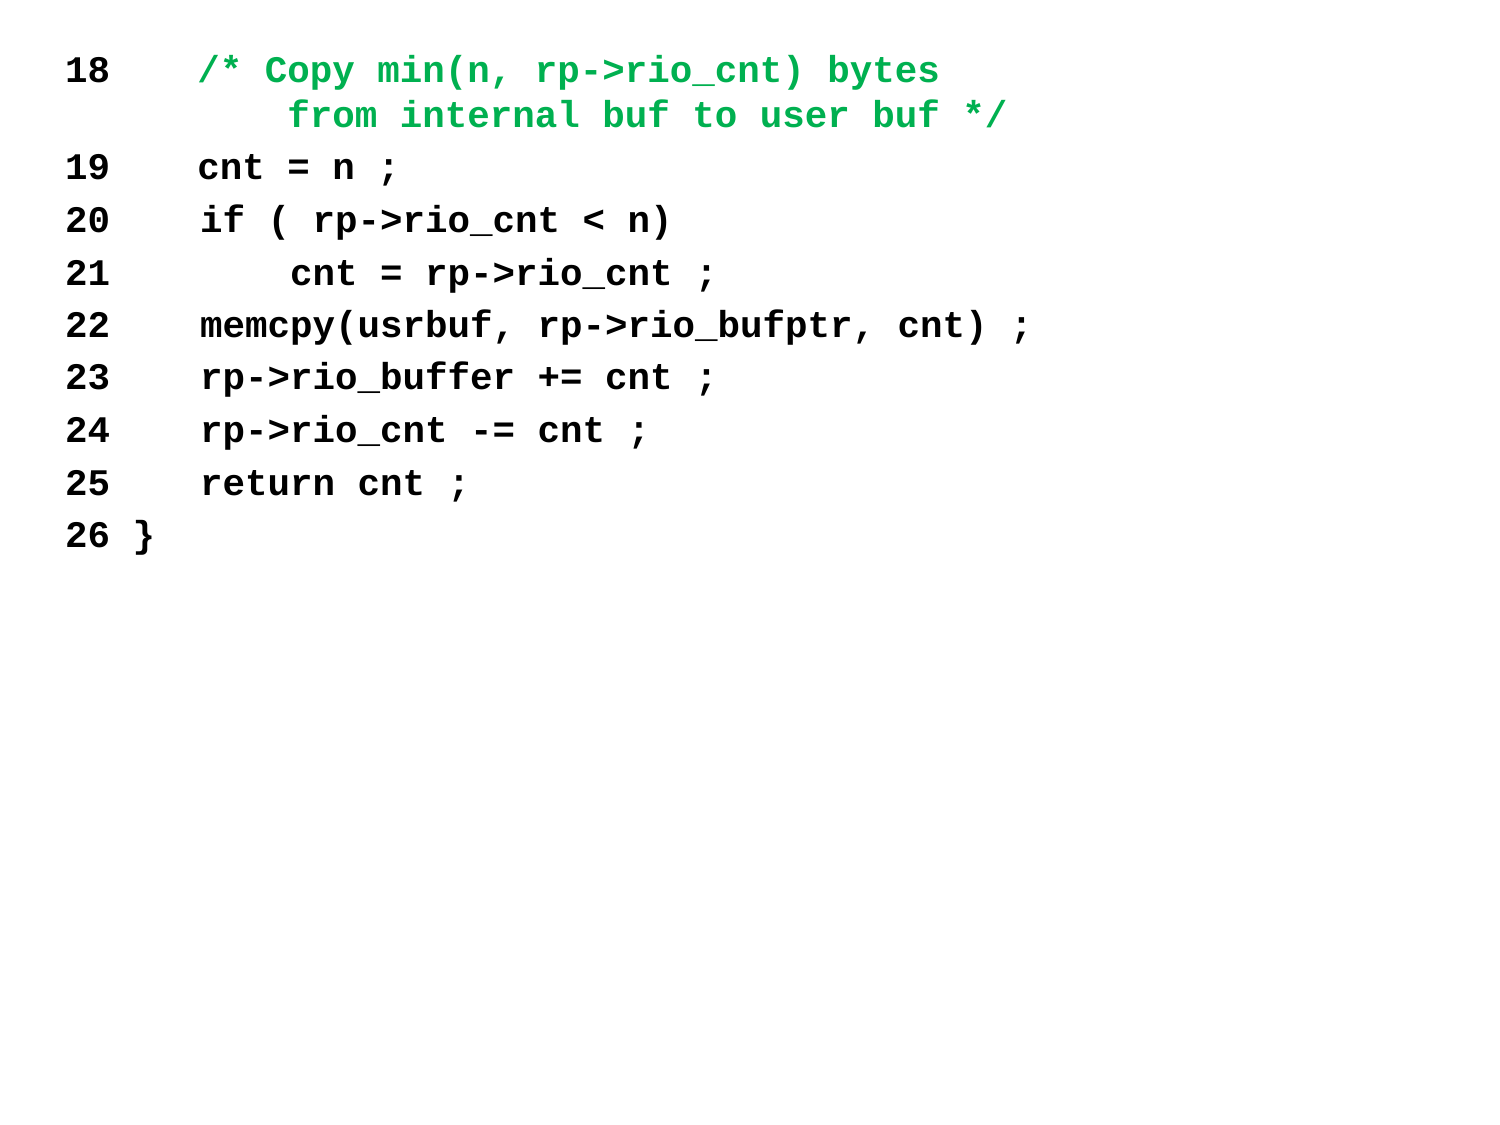

18 	  /* Copy min(n, rp->rio_cnt) bytes
      from internal buf to user buf */
19	  cnt = n ;
20    if ( rp->rio_cnt < n)
21        cnt = rp->rio_cnt ;
22    memcpy(usrbuf, rp->rio_bufptr, cnt) ;
23    rp->rio_buffer += cnt ;
24    rp->rio_cnt -= cnt ;
25    return cnt ;
26 }
# 114